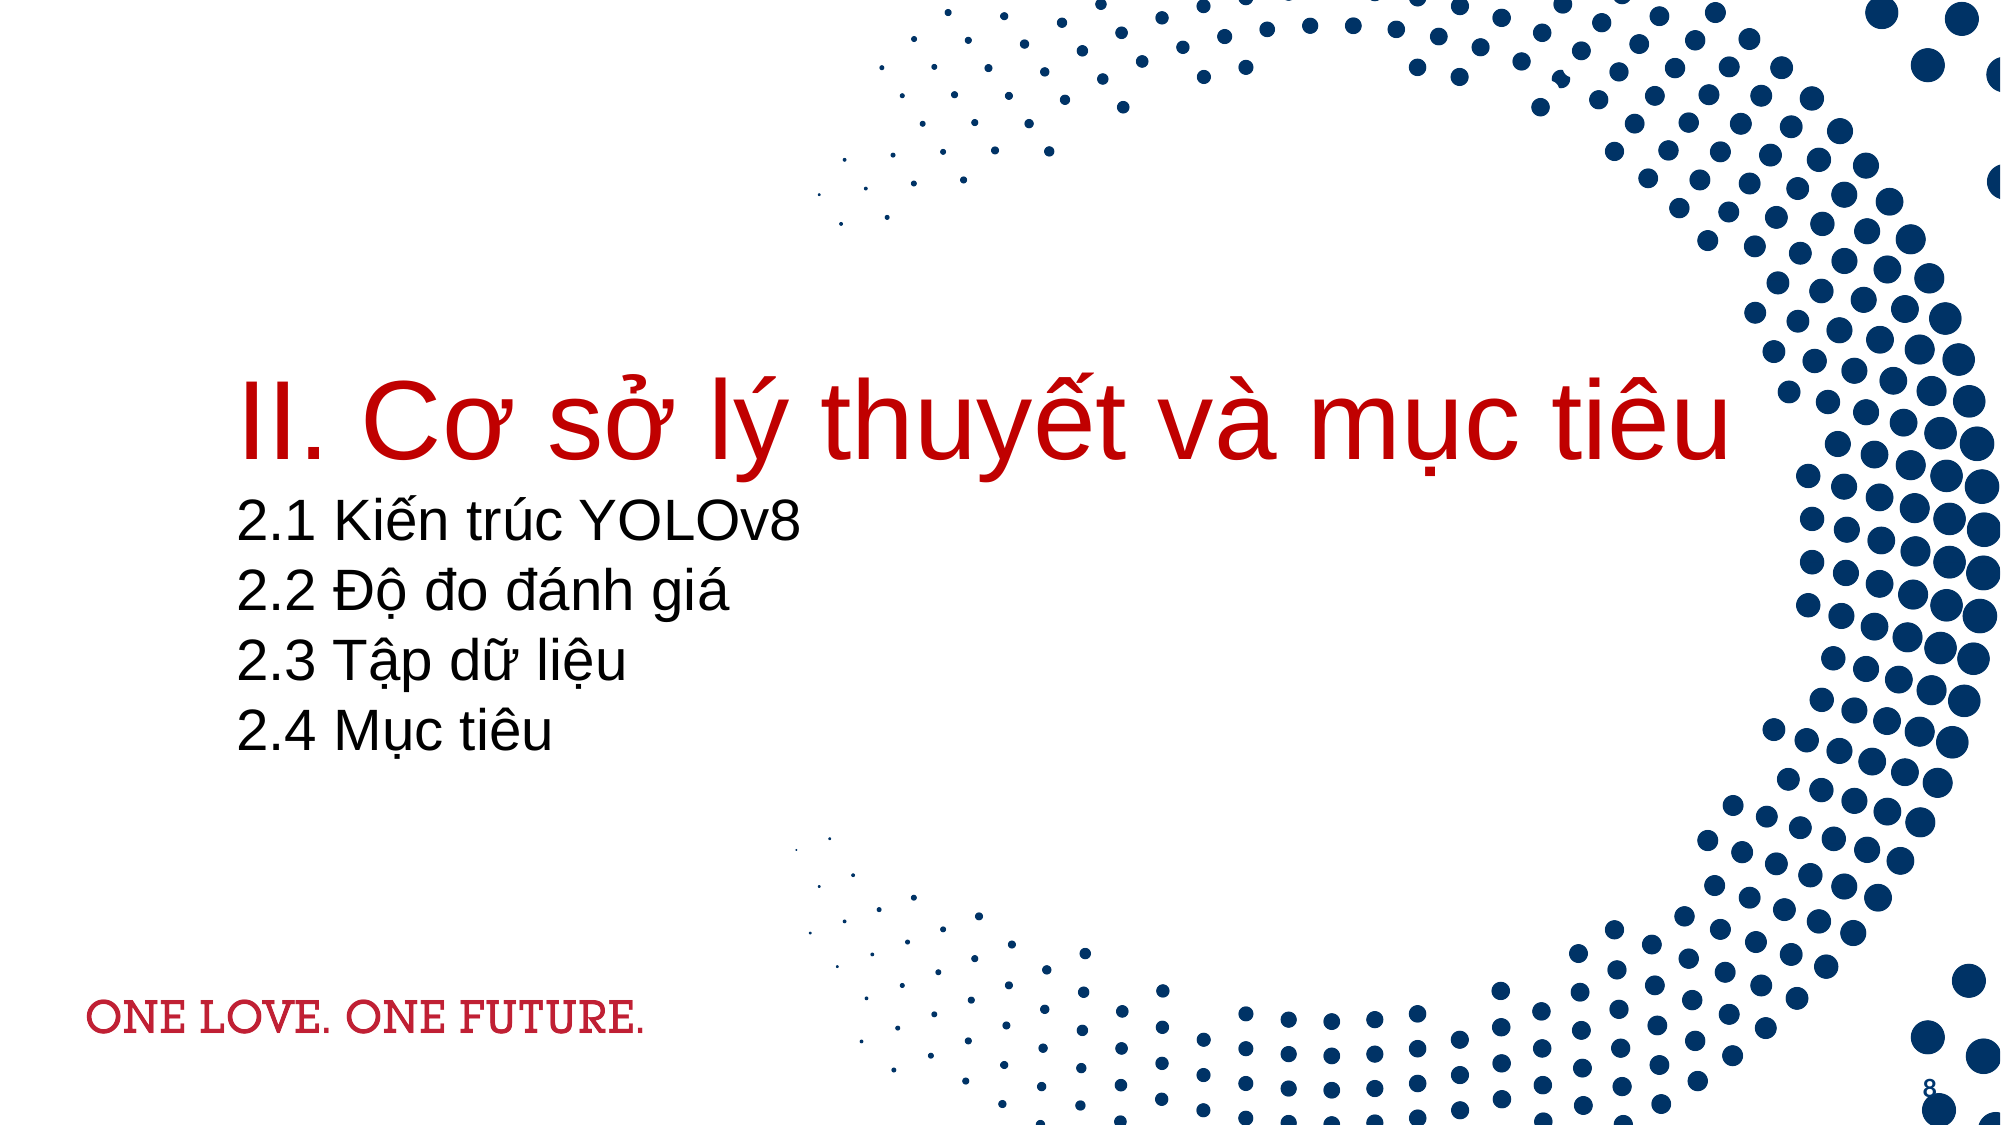

II. Cơ sở lý thuyết và mục tiêu
2.1 Kiến trúc YOLOv8
2.2 Độ đo đánh giá
2.3 Tập dữ liệu
2.4 Mục tiêu
8